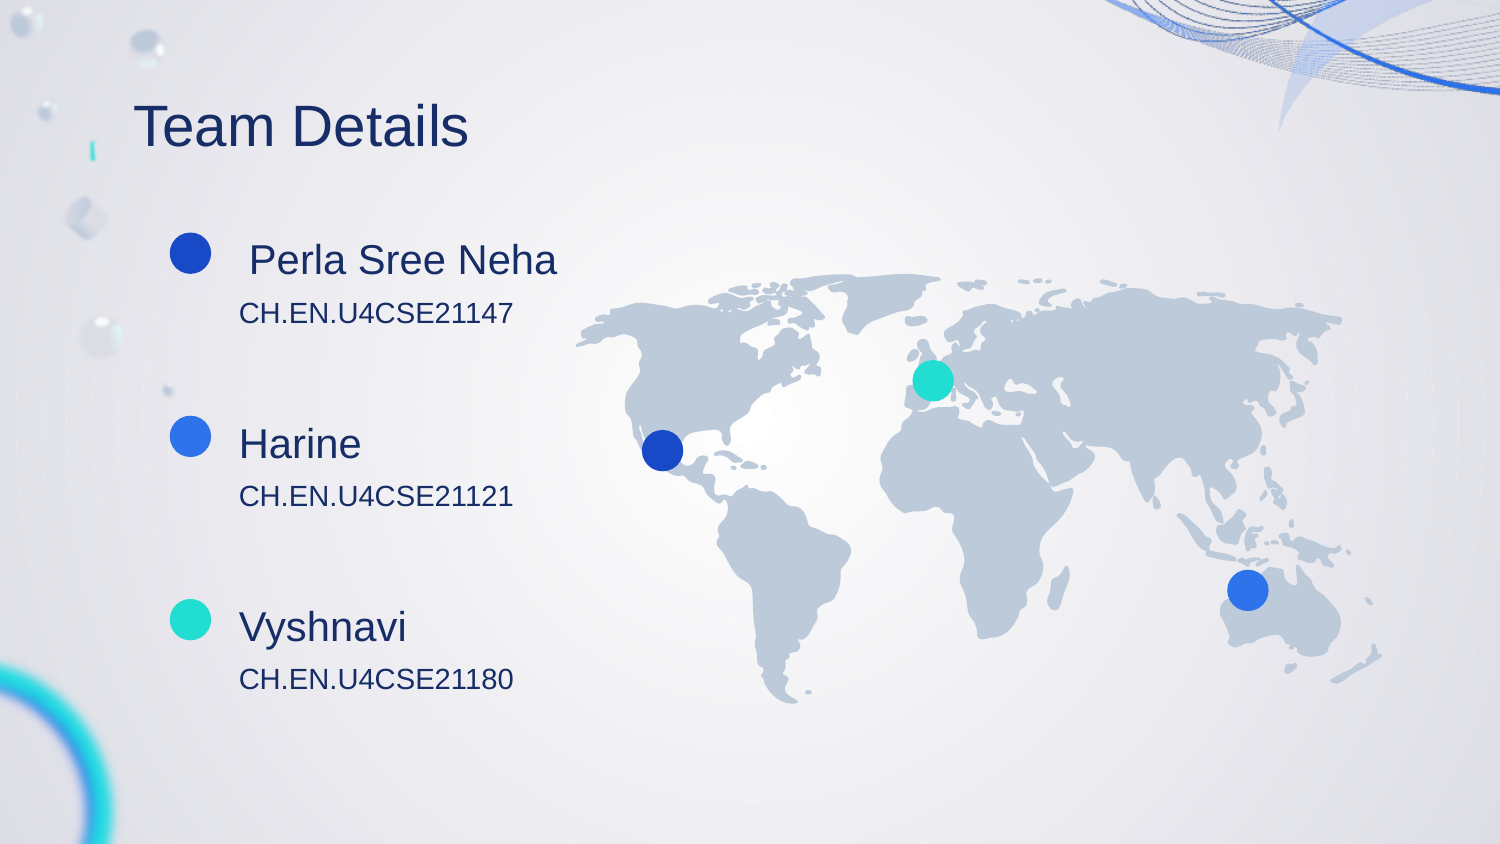

# Team Details
Perla Sree Neha

CH.EN.U4CSE21147

Harine

CH.EN.U4CSE21121

Vyshnavi

CH.EN.U4CSE21180